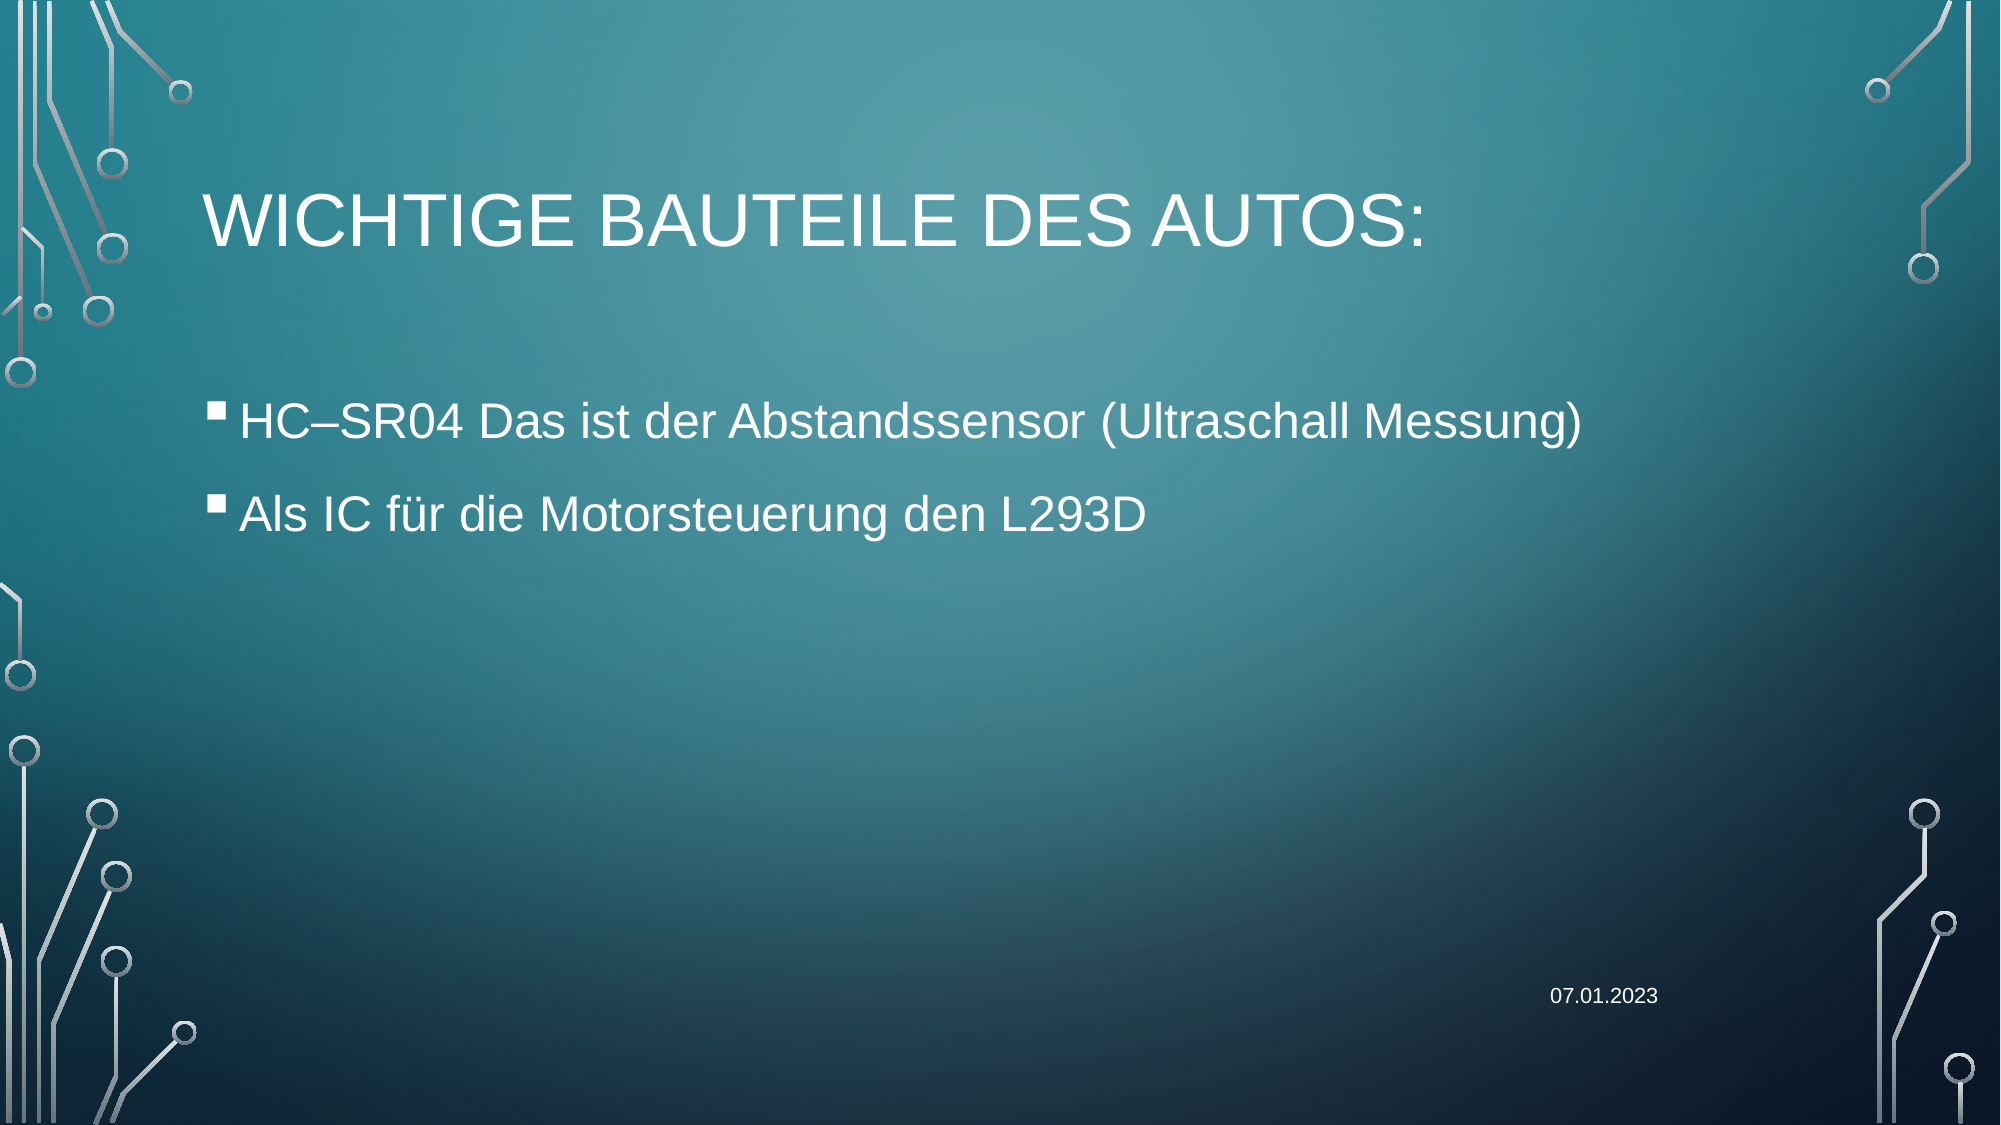

# Wichtige Bauteile des Autos:
HC–SR04 Das ist der Abstandssensor (Ultraschall Messung)
Als IC für die Motorsteuerung den L293D
07.01.2023